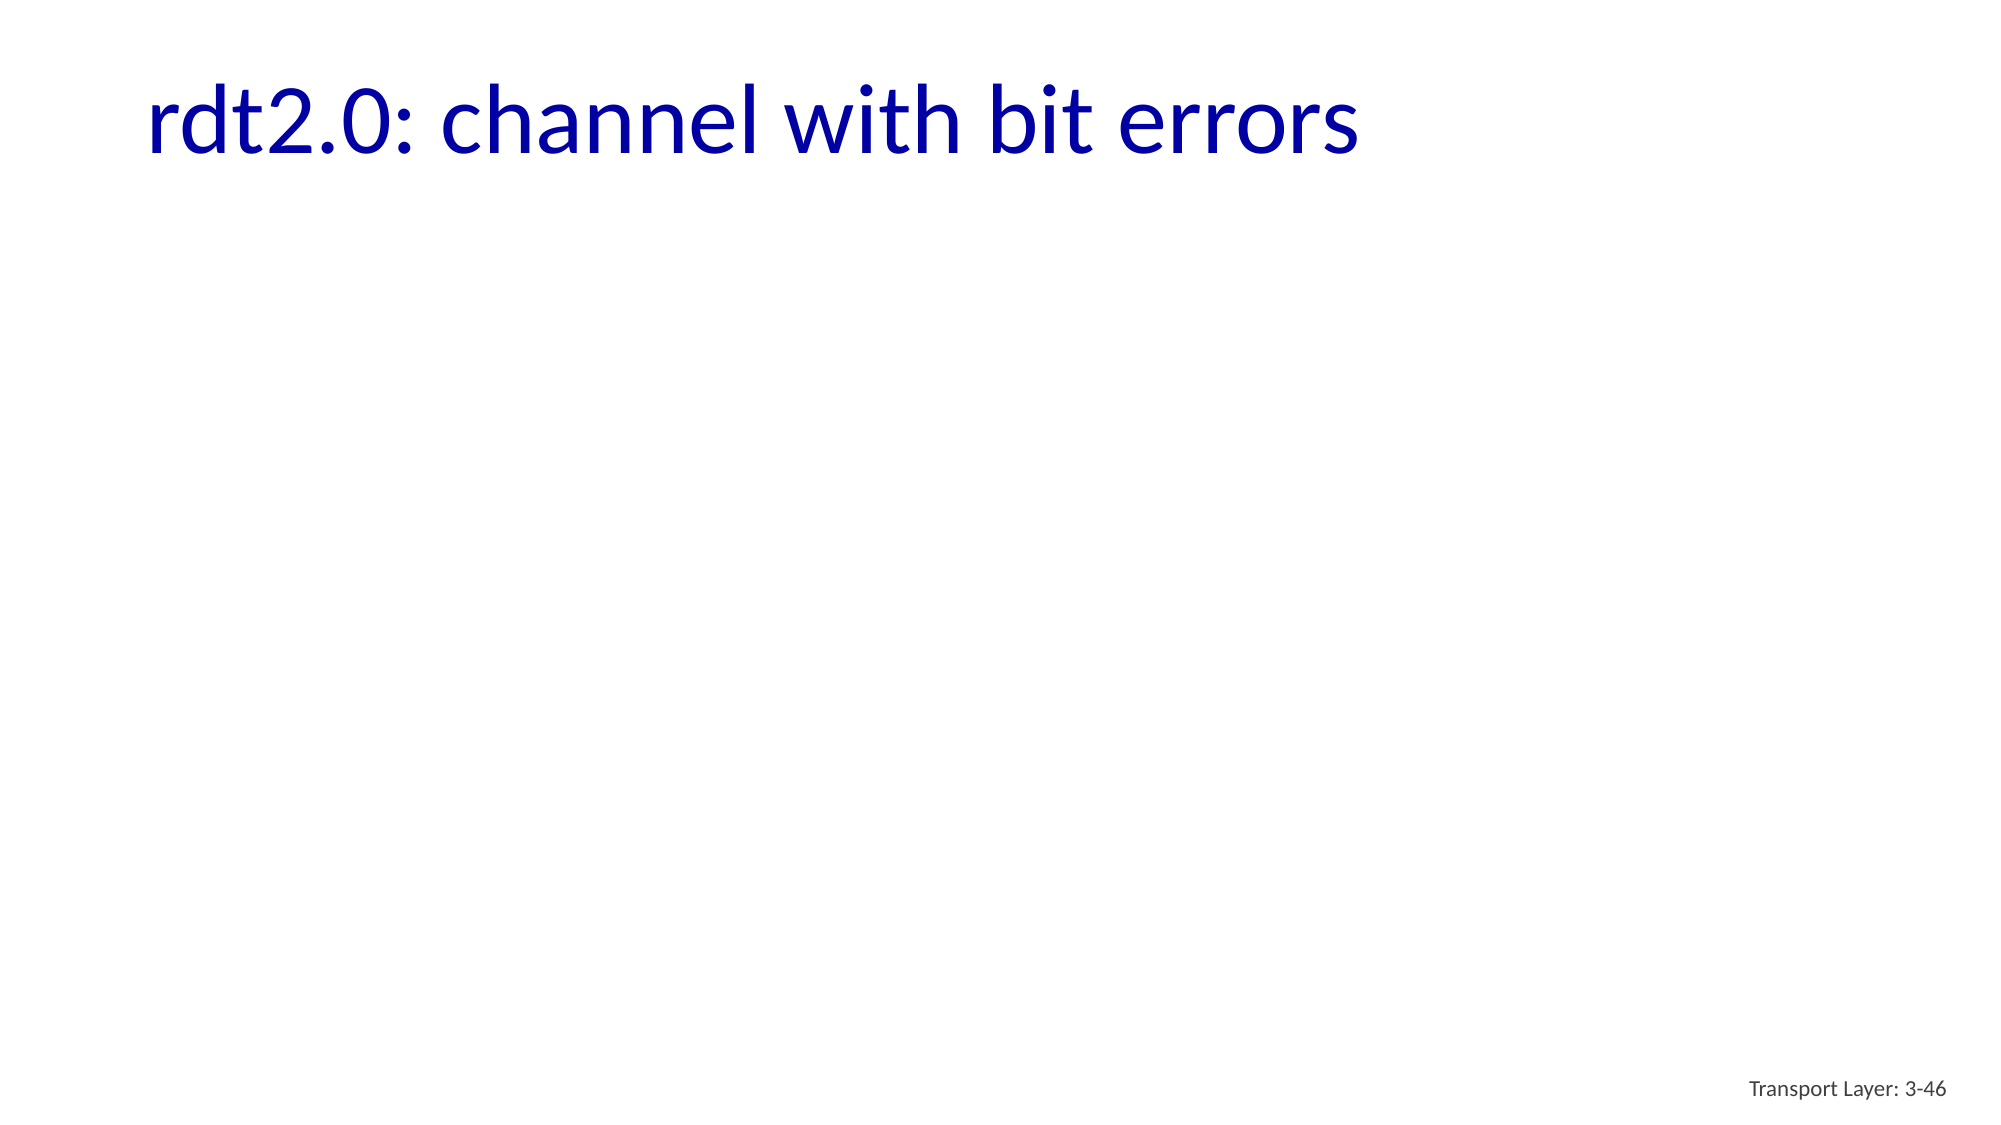

# rdt2.0: channel with bit errors

Transport Layer: 3-46